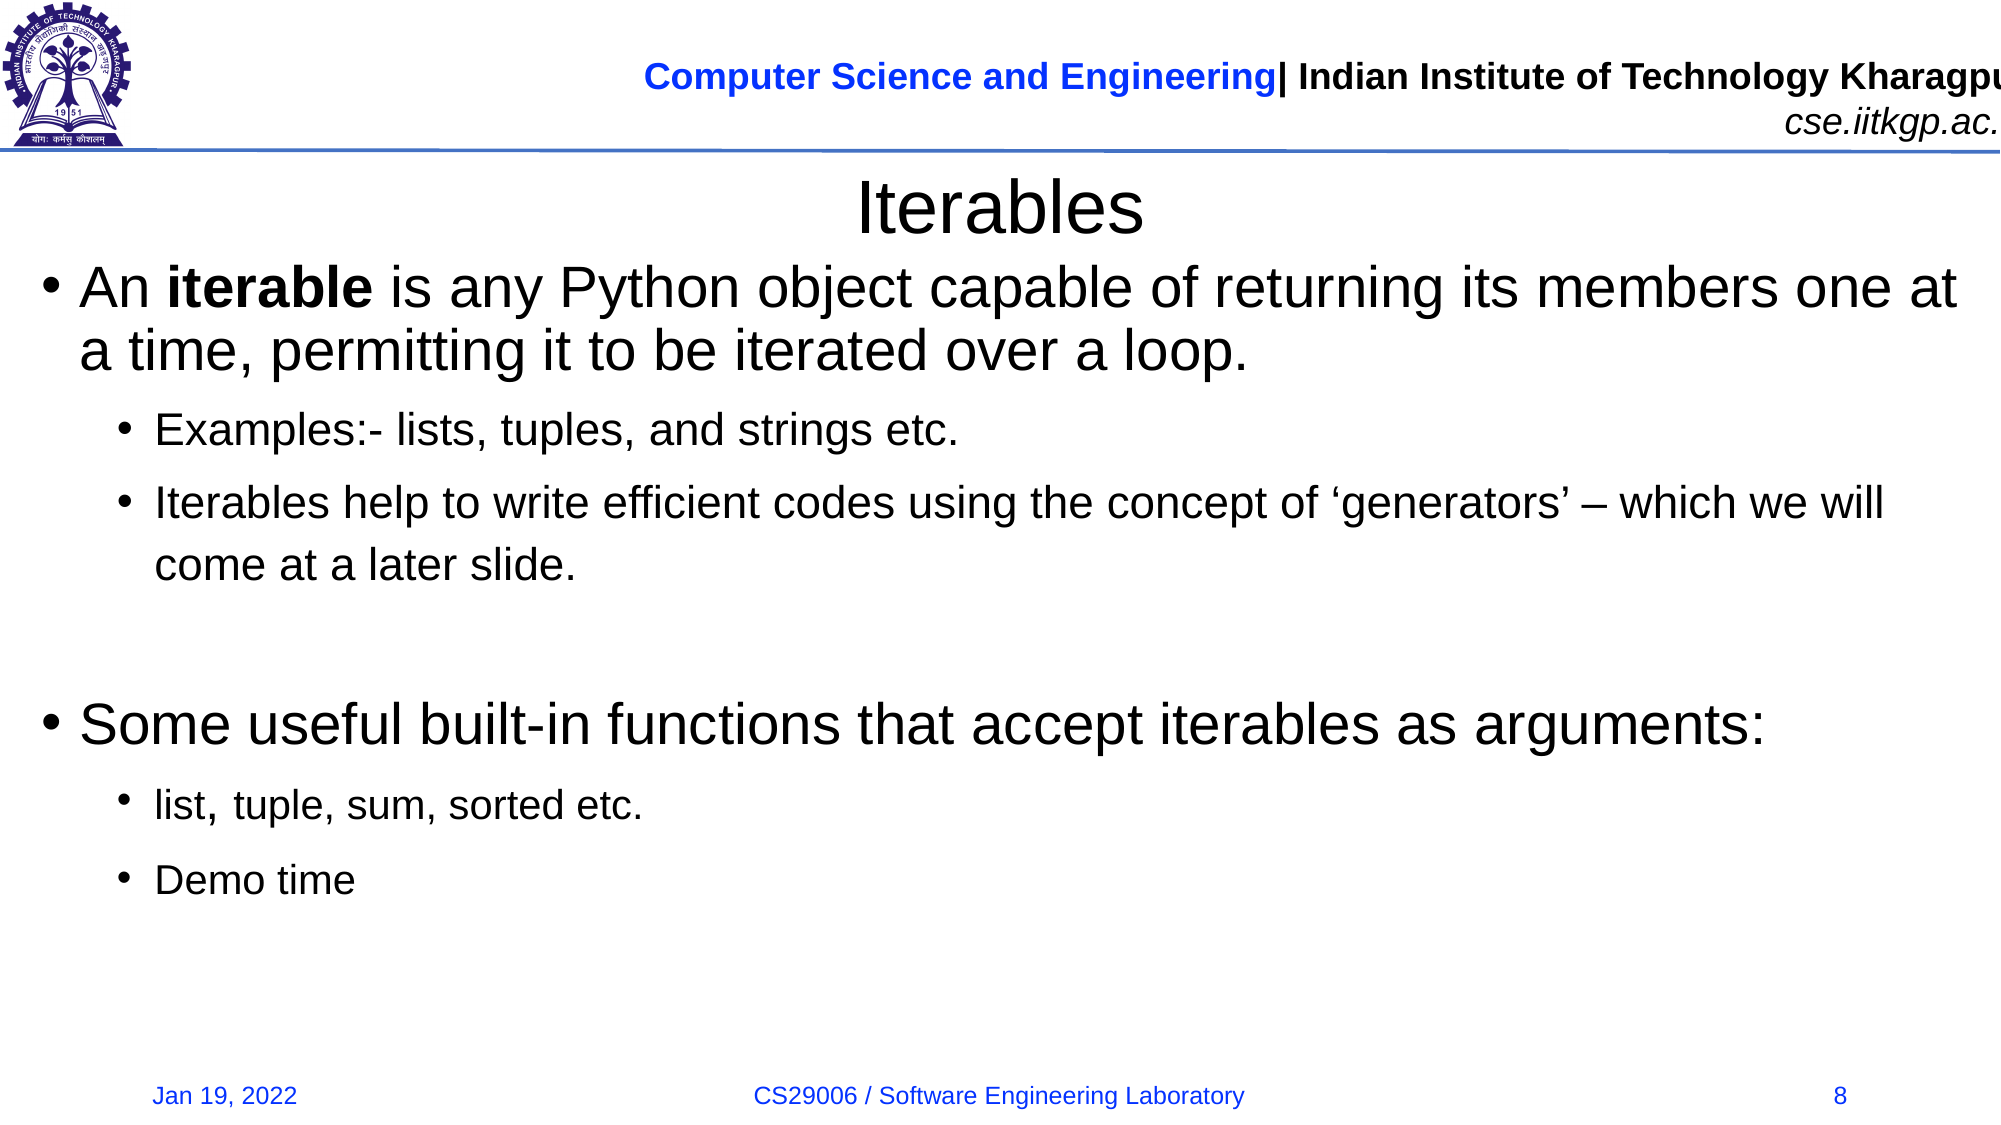

# Iterables
An iterable is any Python object capable of returning its members one at a time, permitting it to be iterated over a loop.
Examples:- lists, tuples, and strings etc.
Iterables help to write efficient codes using the concept of ‘generators’ – which we will come at a later slide.

Some useful built-in functions that accept iterables as arguments:
list, tuple, sum, sorted etc.
Demo time
Jan 19, 2022
CS29006 / Software Engineering Laboratory
8